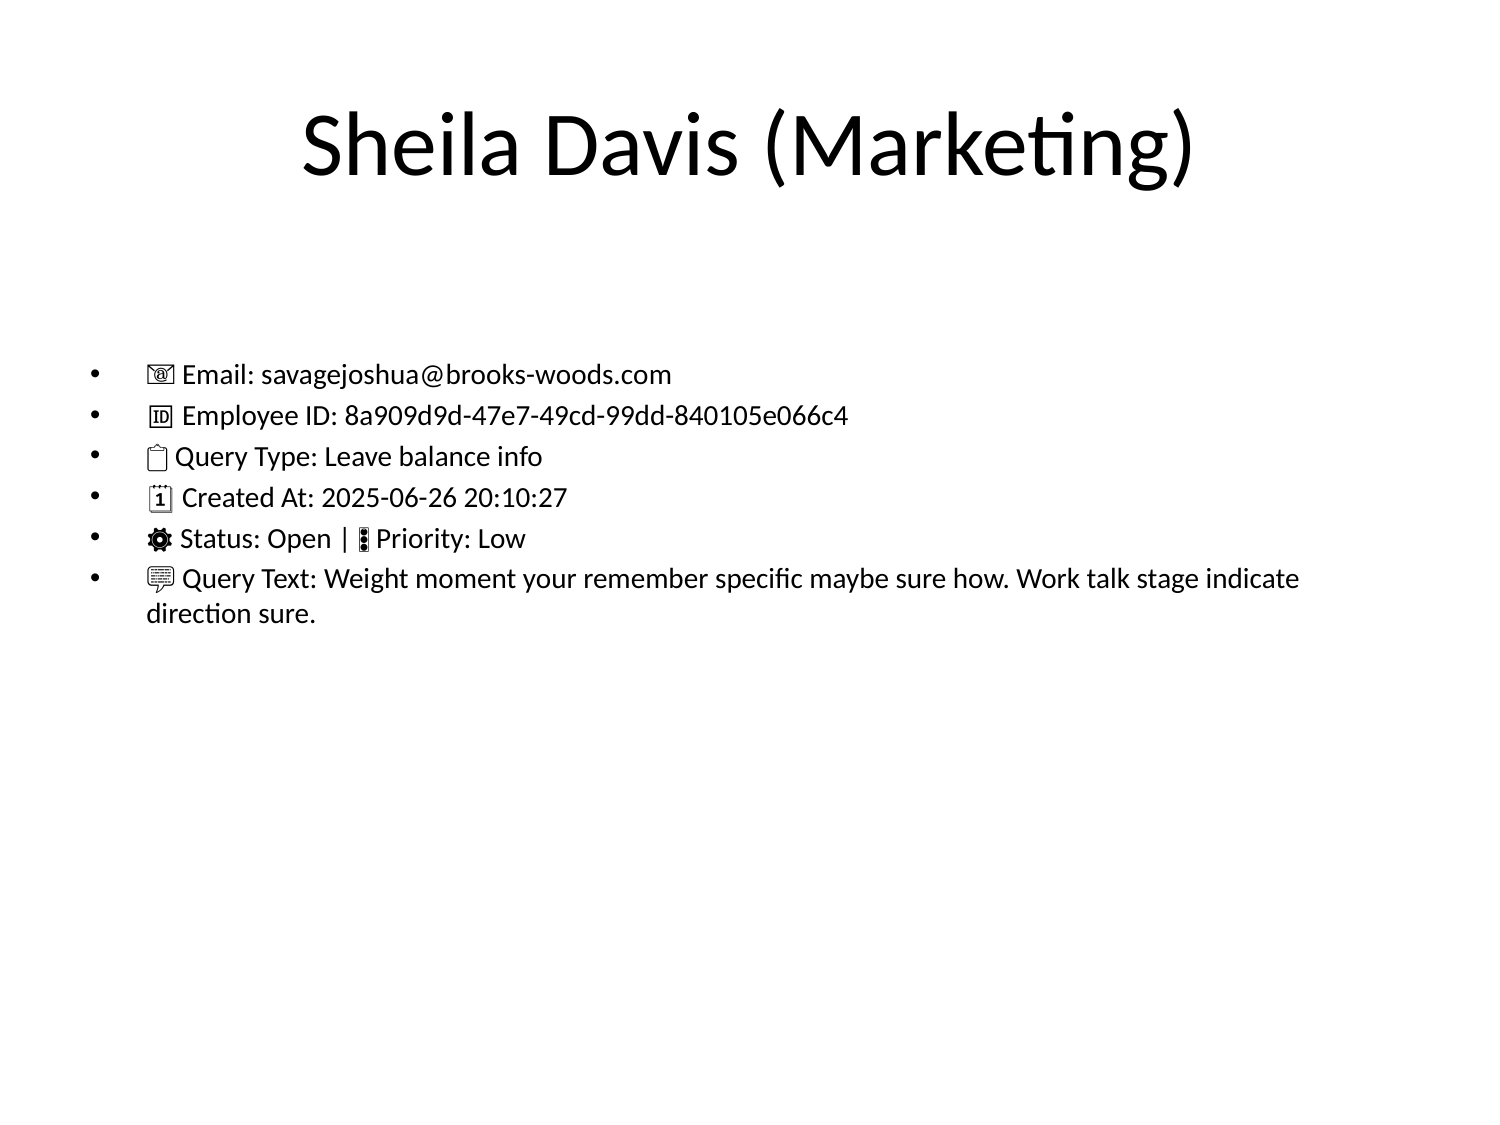

# Sheila Davis (Marketing)

📧 Email: savagejoshua@brooks-woods.com
🆔 Employee ID: 8a909d9d-47e7-49cd-99dd-840105e066c4
📋 Query Type: Leave balance info
🗓 Created At: 2025-06-26 20:10:27
⚙ Status: Open | 🚦 Priority: Low
💬 Query Text: Weight moment your remember specific maybe sure how. Work talk stage indicate direction sure.